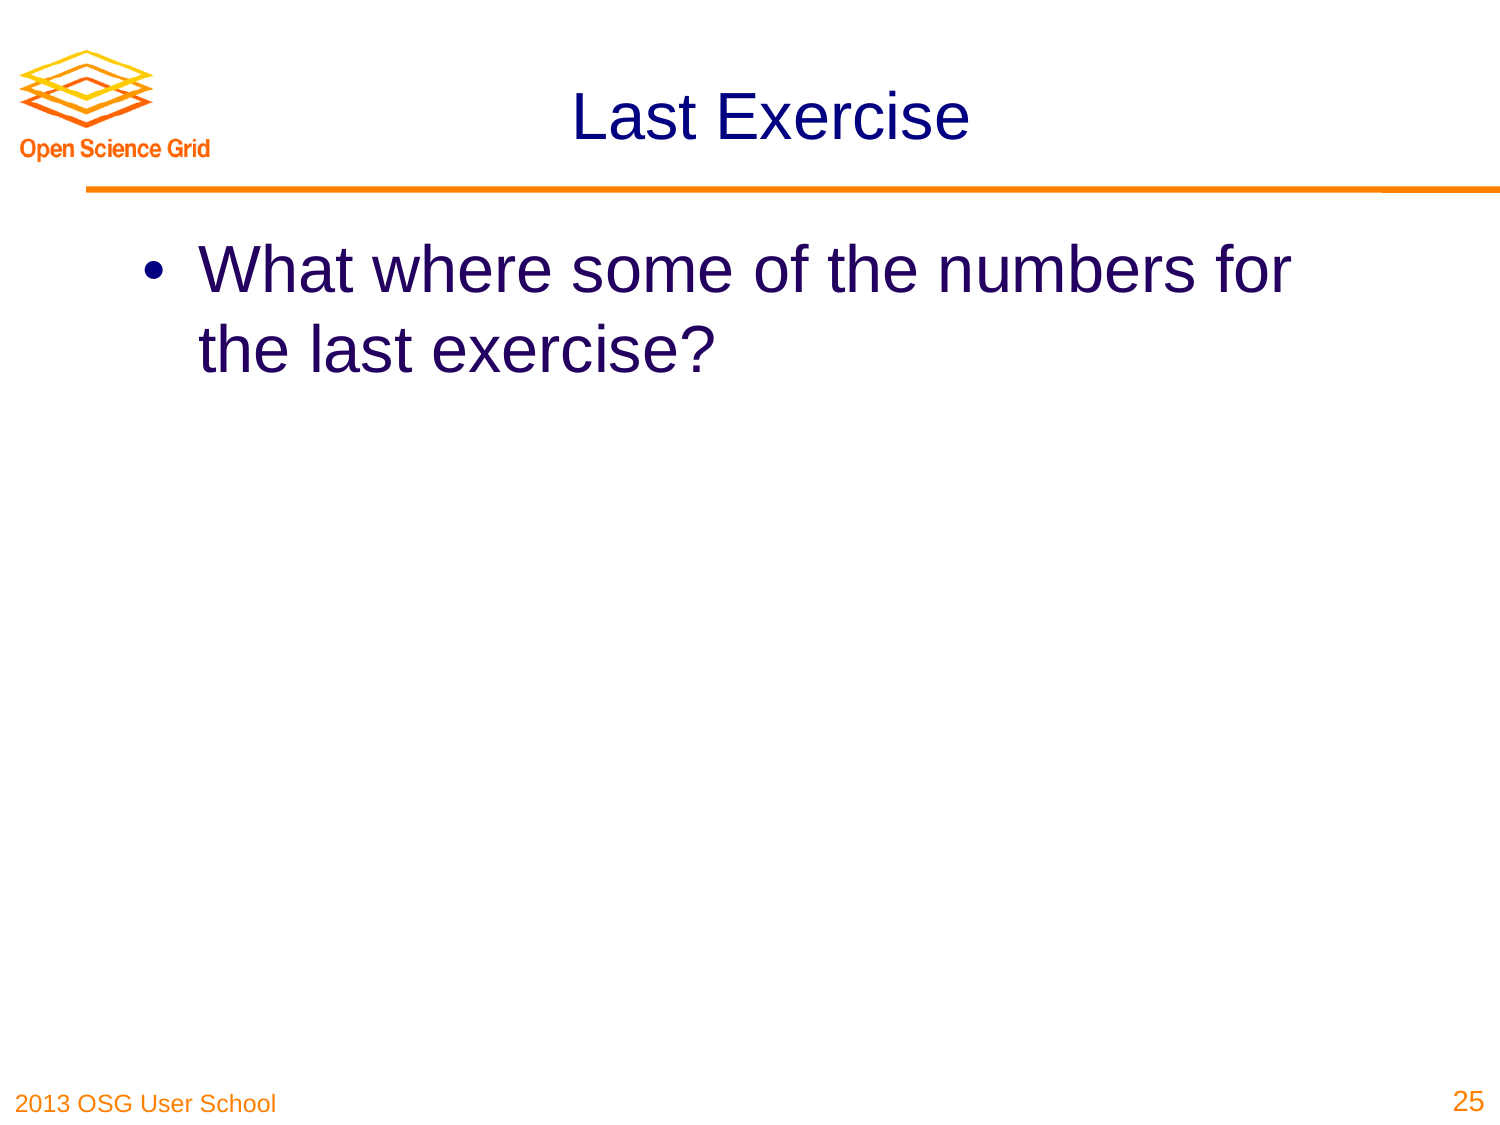

# Last Exercise
What where some of the numbers for the last exercise?

25